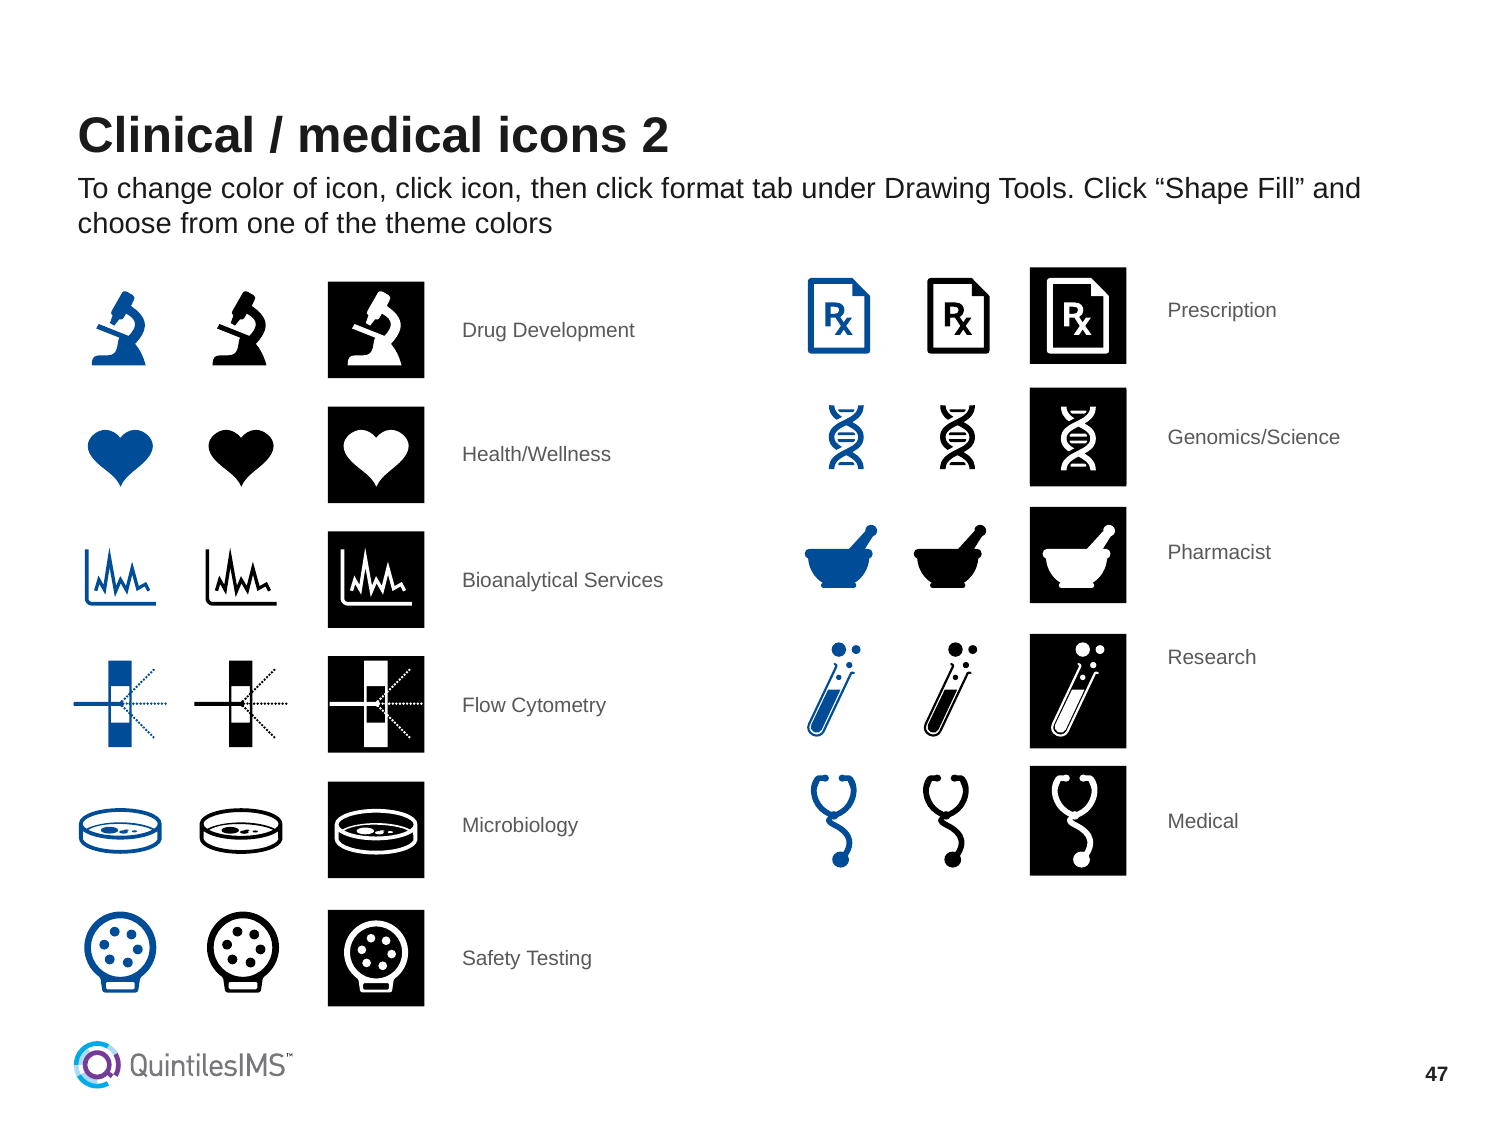

# Clinical / medical icons 2
To change color of icon, click icon, then click format tab under Drawing Tools. Click “Shape Fill” and choose from one of the theme colors

Prescription

Drug Development

Genomics/Science

Health/Wellness

Pharmacist

Bioanalytical Services

Research

Flow Cytometry

Medical
Microbiology

Safety Testing